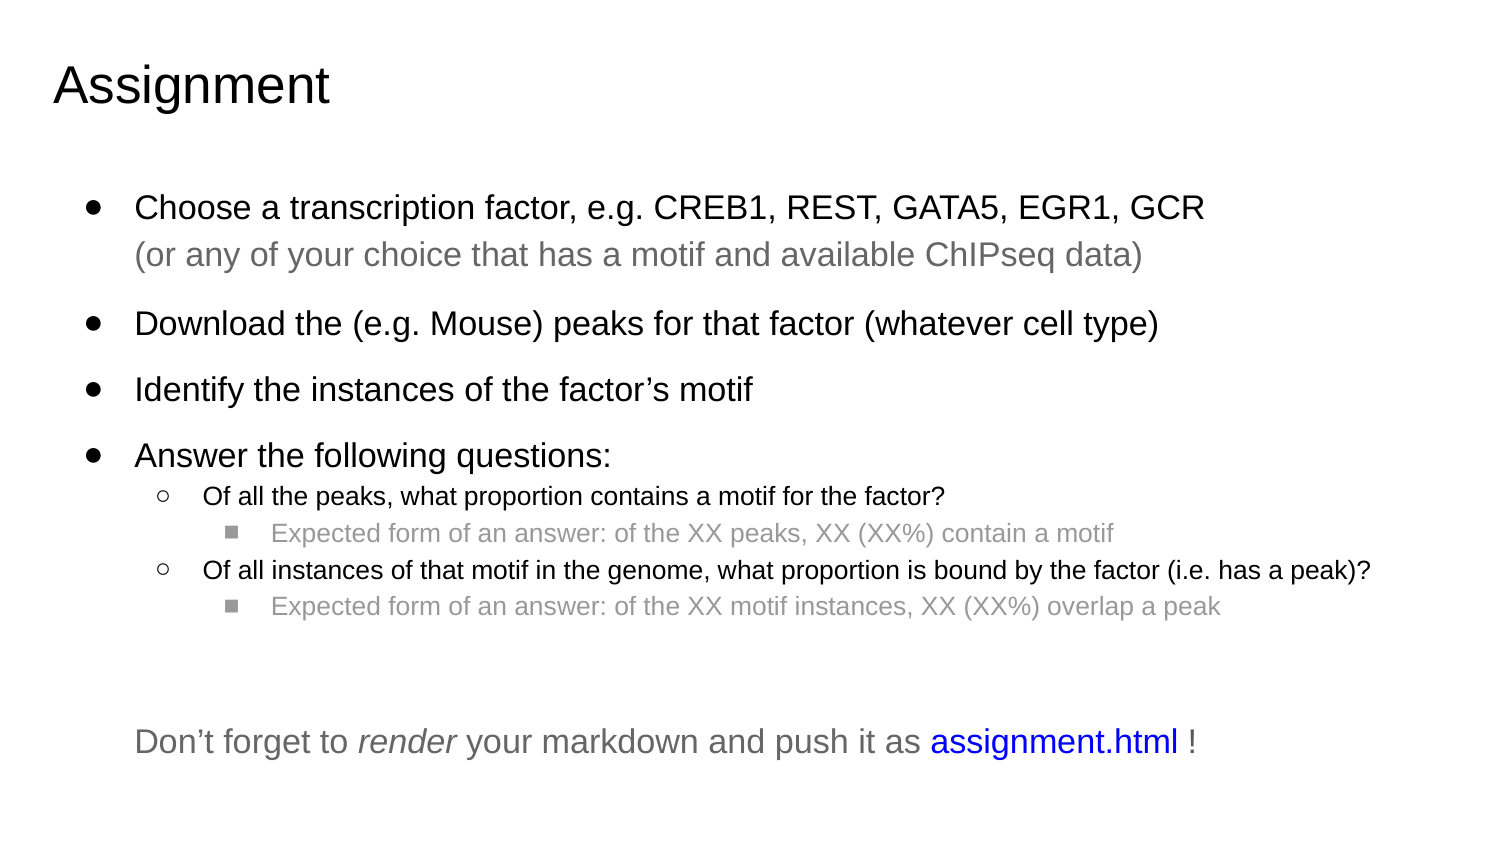

# Assignment
Choose a transcription factor, e.g. CREB1, REST, GATA5, EGR1, GCR
(or any of your choice that has a motif and available ChIPseq data)
Download the (e.g. Mouse) peaks for that factor (whatever cell type)
Identify the instances of the factor’s motif
Answer the following questions:
Of all the peaks, what proportion contains a motif for the factor?
Expected form of an answer: of the XX peaks, XX (XX%) contain a motif
Of all instances of that motif in the genome, what proportion is bound by the factor (i.e. has a peak)?
Expected form of an answer: of the XX motif instances, XX (XX%) overlap a peak

Don’t forget to render your markdown and push it as assignment.html !